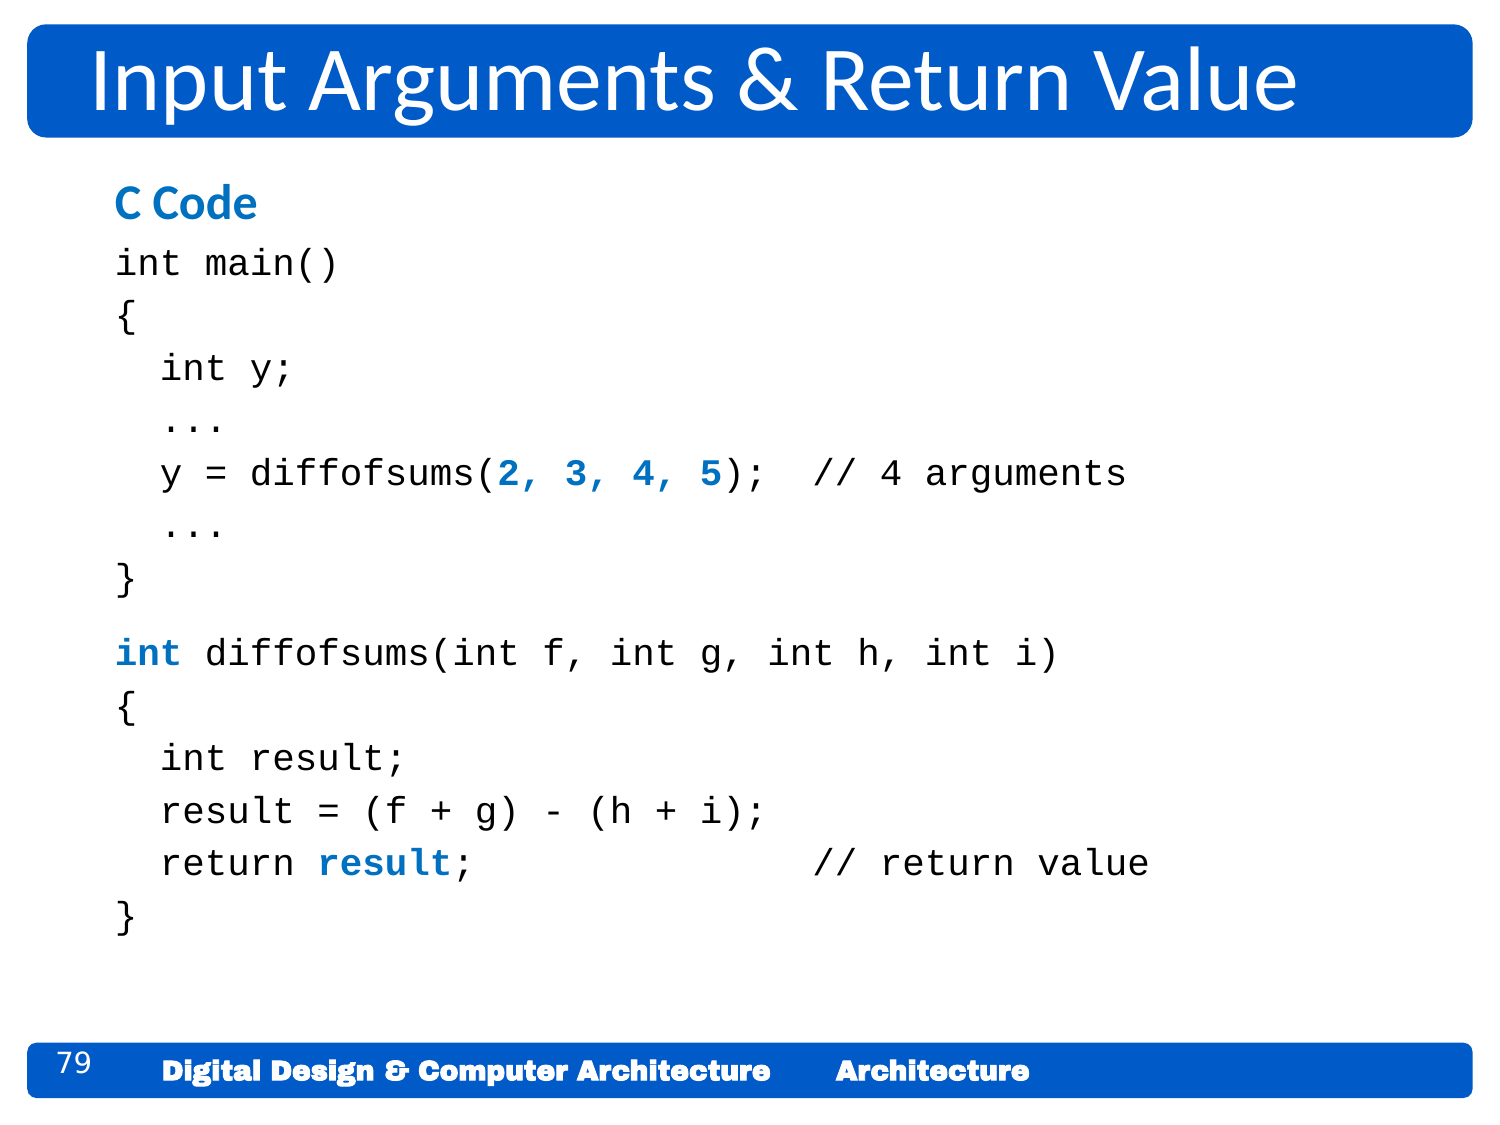

Input Arguments & Return Value
C Code
int main()
{
  int y;
  ...
  y = diffofsums(2, 3, 4, 5);  // 4 arguments
  ...
}

int diffofsums(int f, int g, int h, int i)
{
  int result;
  result = (f + g) - (h + i);
  return result;               // return value
}

79